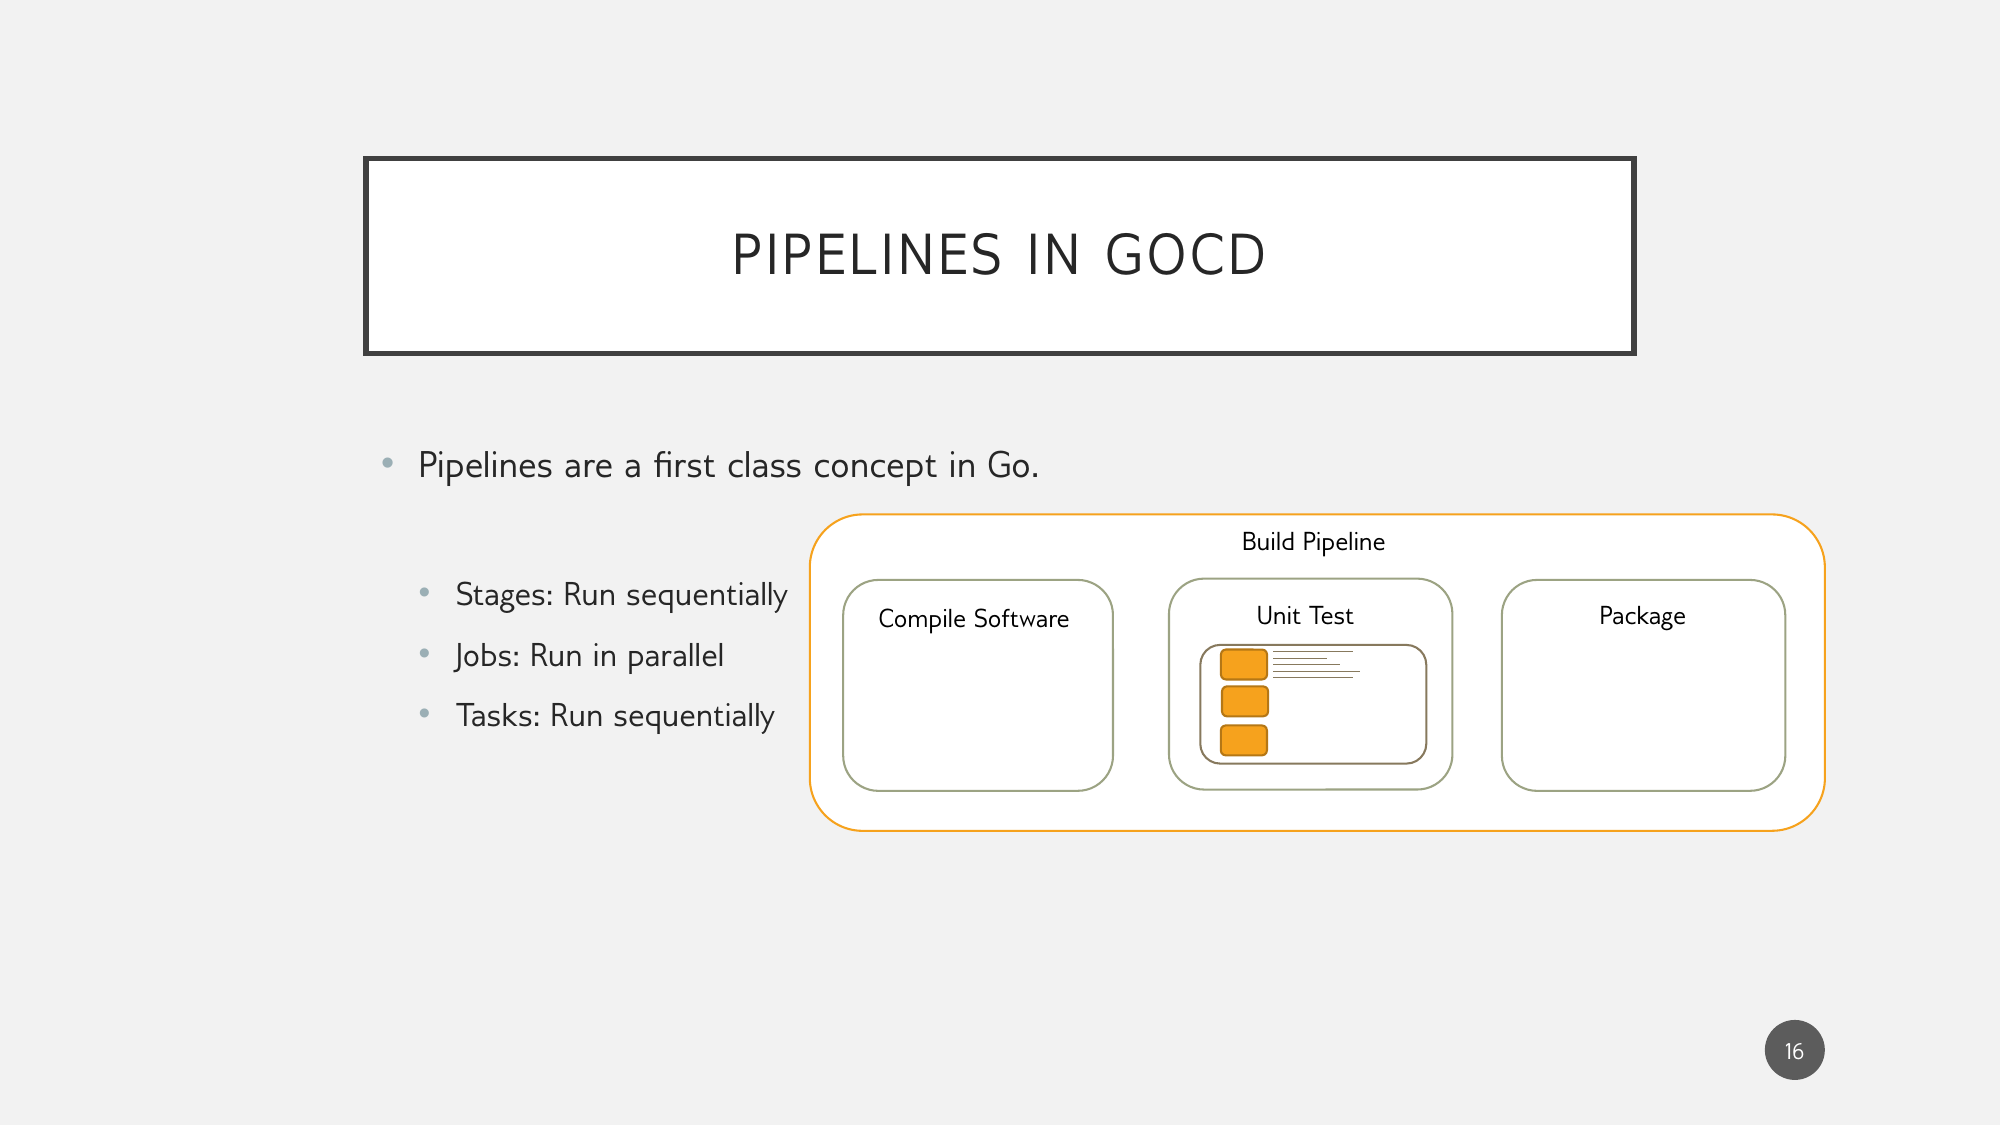

# Pipelines in GoCD
Pipelines are a first class concept in Go.

Stages: Run sequentially
Jobs: Run in parallel
Tasks: Run sequentially

Build Pipeline

Unit Test

Compile Software

Package

16